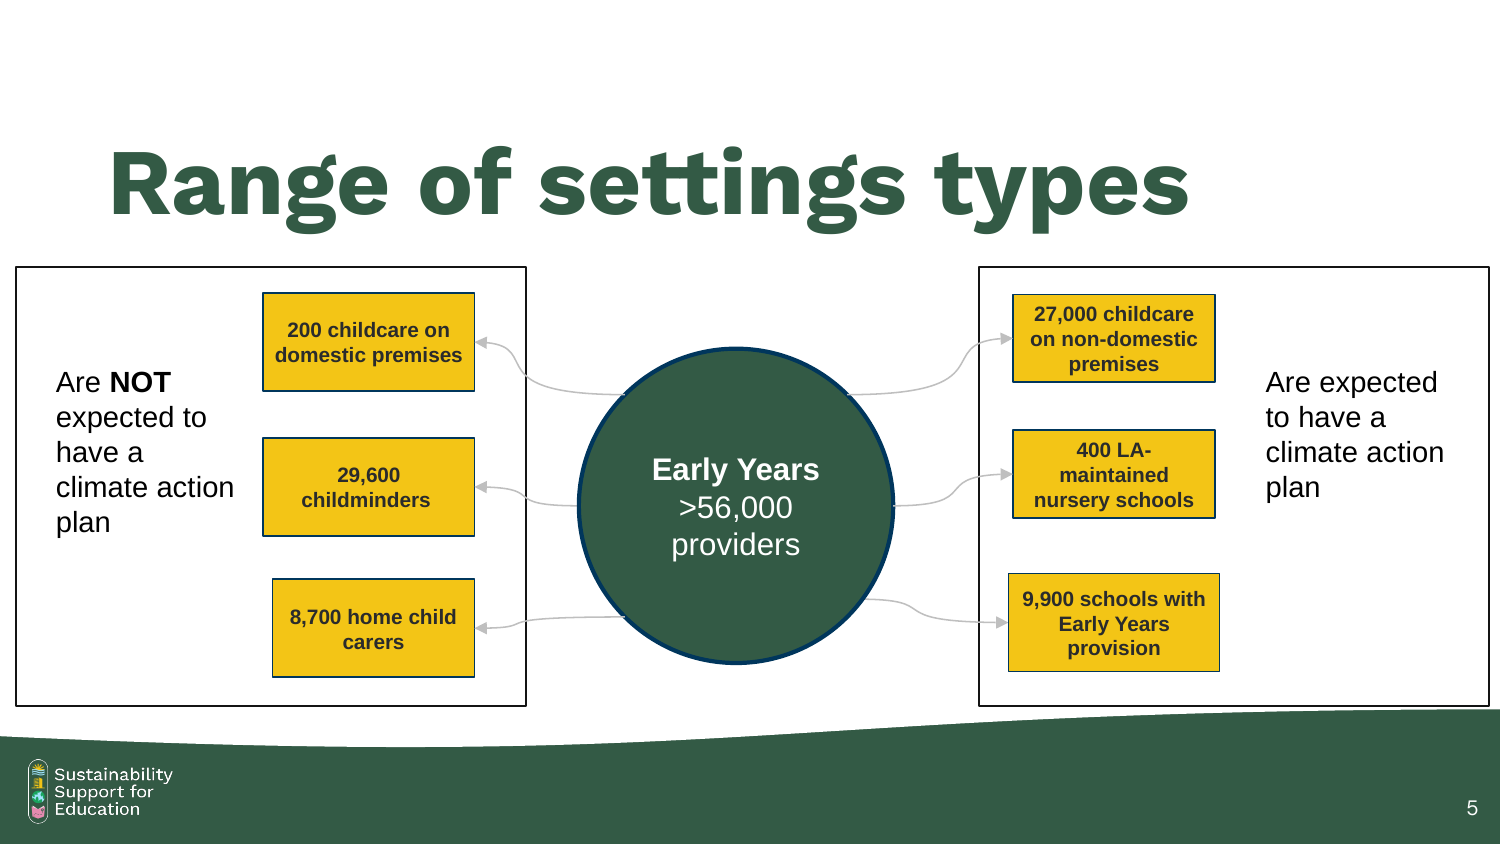

# Range of settings types

200 childcare on domestic premises
27,000 childcare on non-domestic premises
Early Years
>56,000 providers
Are NOT expected to have a climate action plan
Are expected to have a climate action plan
400 LA-maintained nursery schools
29,600 childminders

9,900 schools with Early Years provision

8,700 home child carers